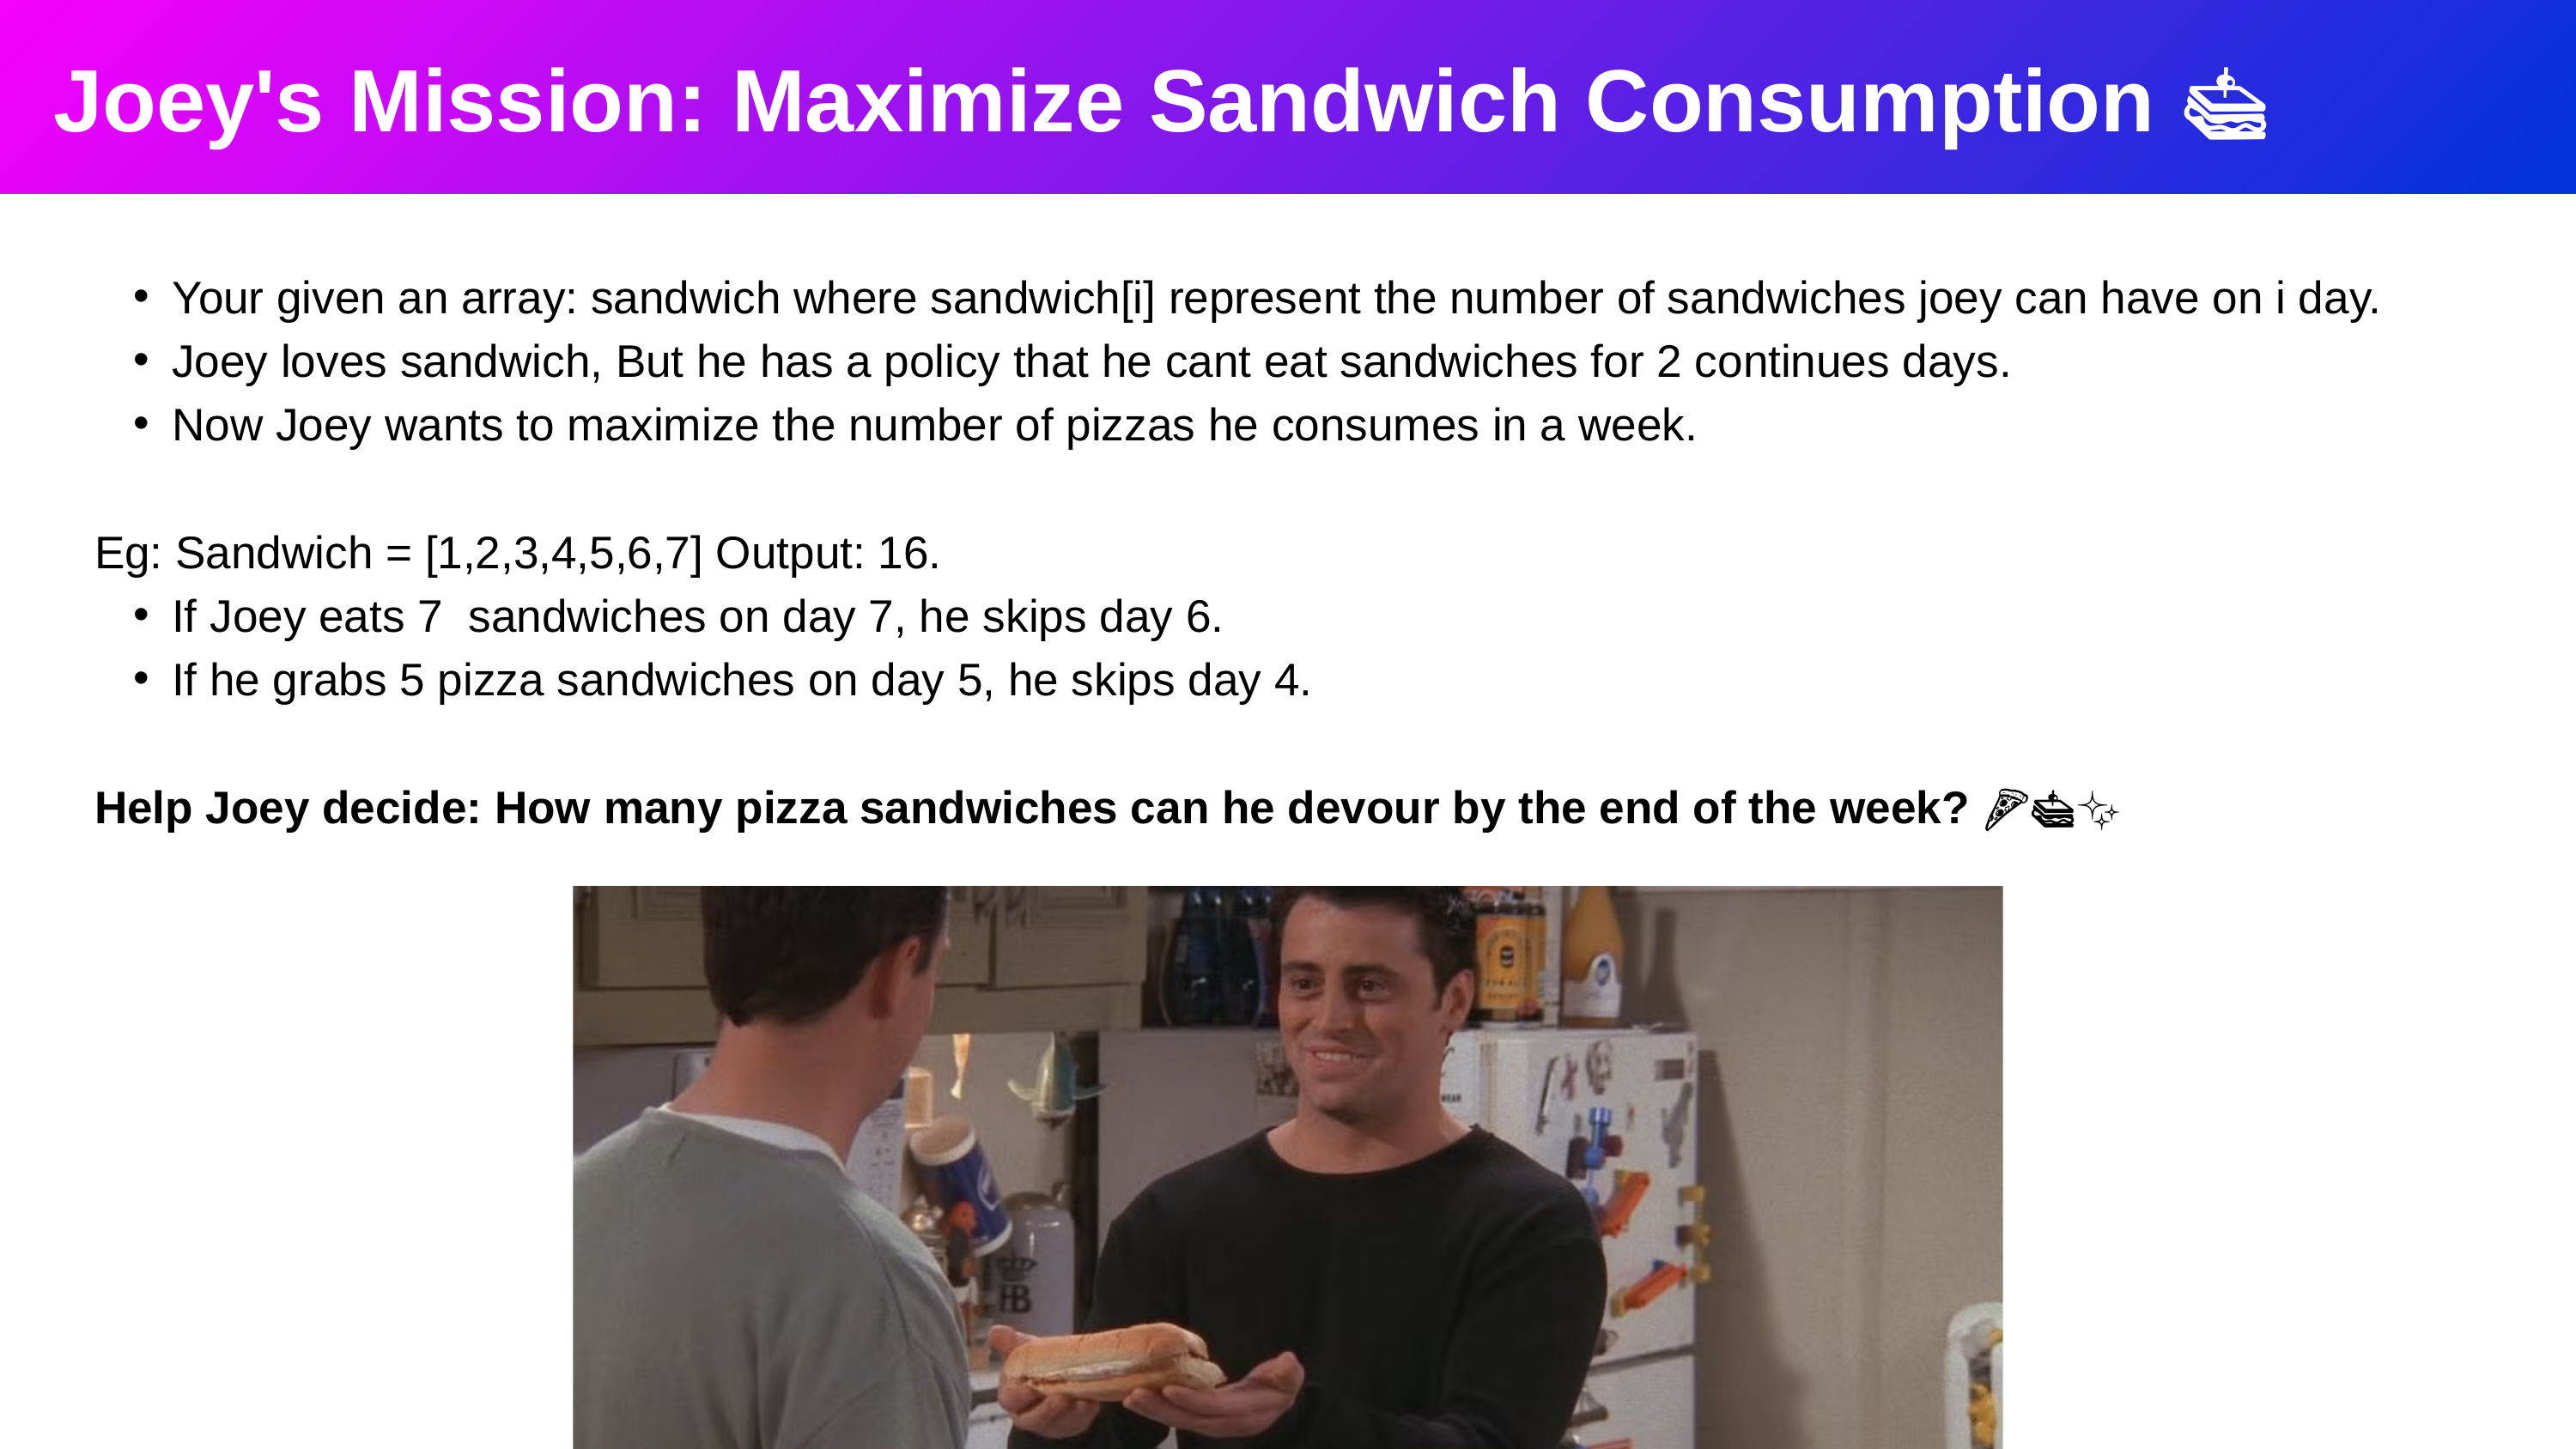

Joey's Mission: Maximize Sandwich Consumption 🥪
Your given an array: sandwich where sandwich[i] represent the number of sandwiches joey can have on i day.
Joey loves sandwich, But he has a policy that he cant eat sandwiches for 2 continues days.
Now Joey wants to maximize the number of pizzas he consumes in a week.

Eg: Sandwich = [1,2,3,4,5,6,7] Output: 16.
If Joey eats 7  sandwiches on day 7, he skips day 6.
If he grabs 5 pizza sandwiches on day 5, he skips day 4.

Help Joey decide: How many pizza sandwiches can he devour by the end of the week? 🍕🥪✨